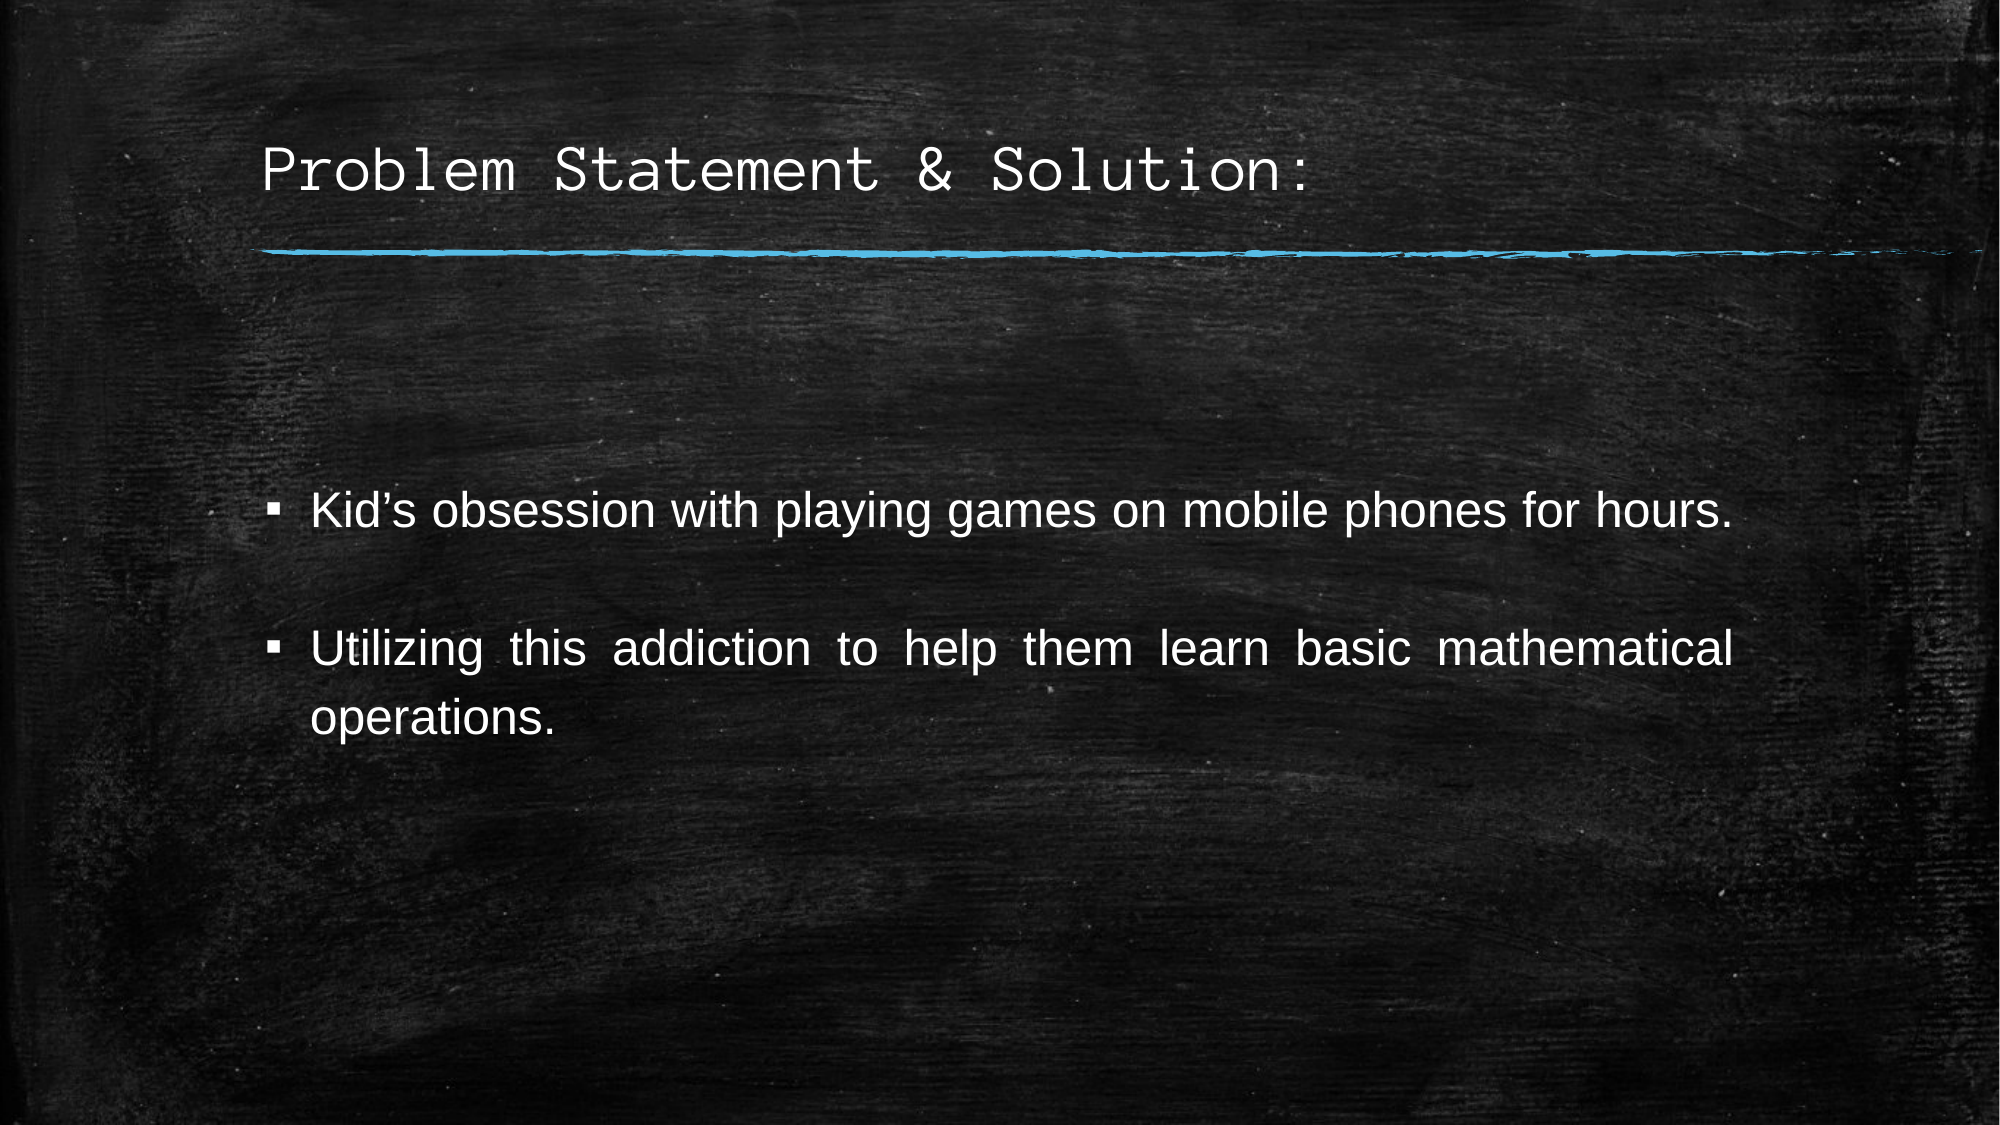

# Problem Statement & Solution:
Kid’s obsession with playing games on mobile phones for hours.

Utilizing this addiction to help them learn basic mathematical operations.